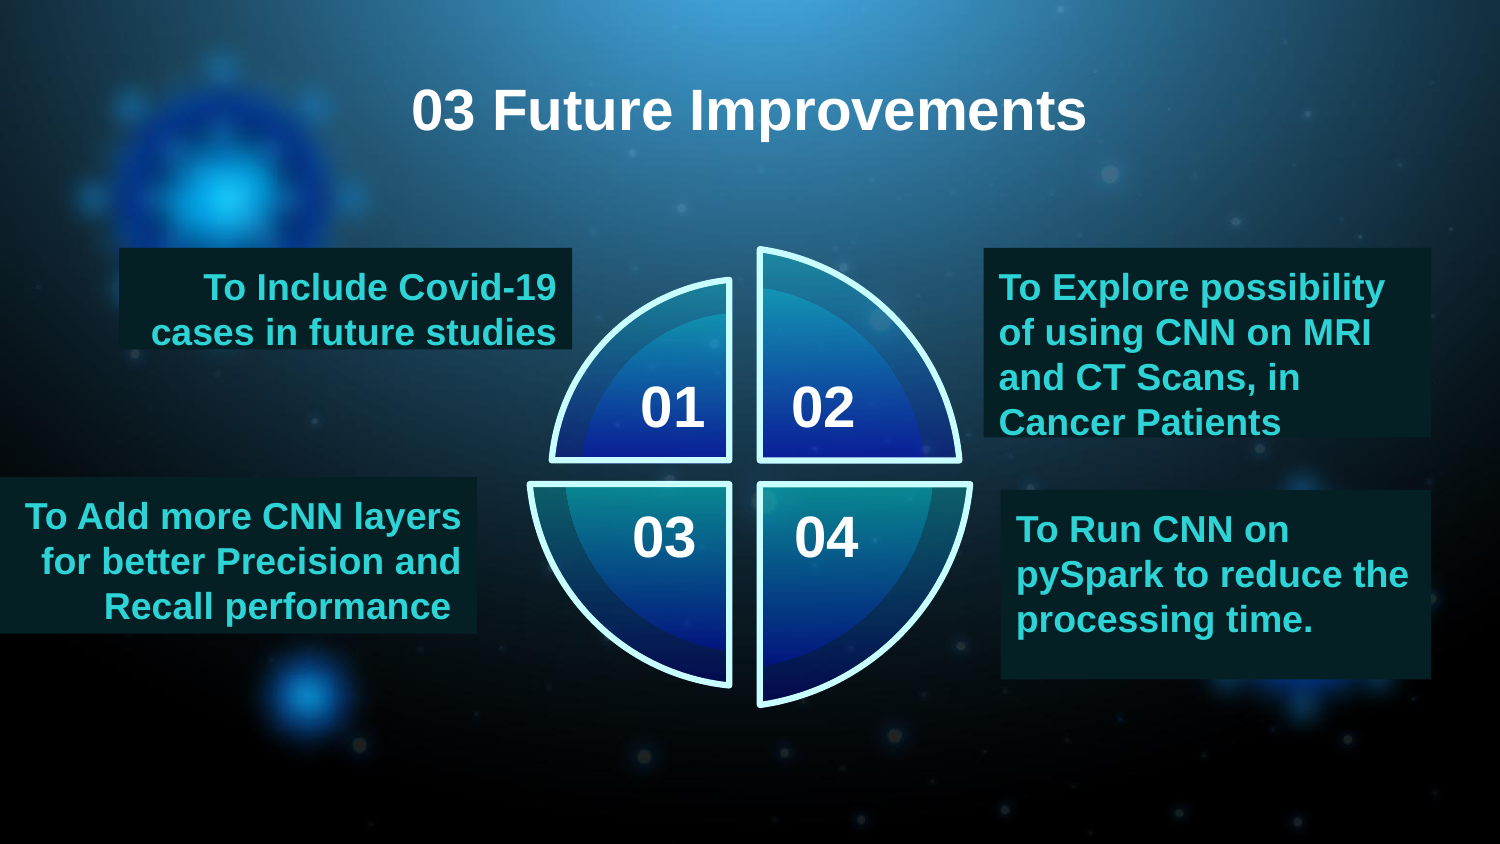

# 03 Future Improvements
To Include Covid-19 cases in future studies
To Explore possibility of using CNN on MRI and CT Scans, in Cancer Patients

01
02
To Add more CNN layers for better Precision and Recall performance
03
04
To Run CNN on pySpark to reduce the processing time.